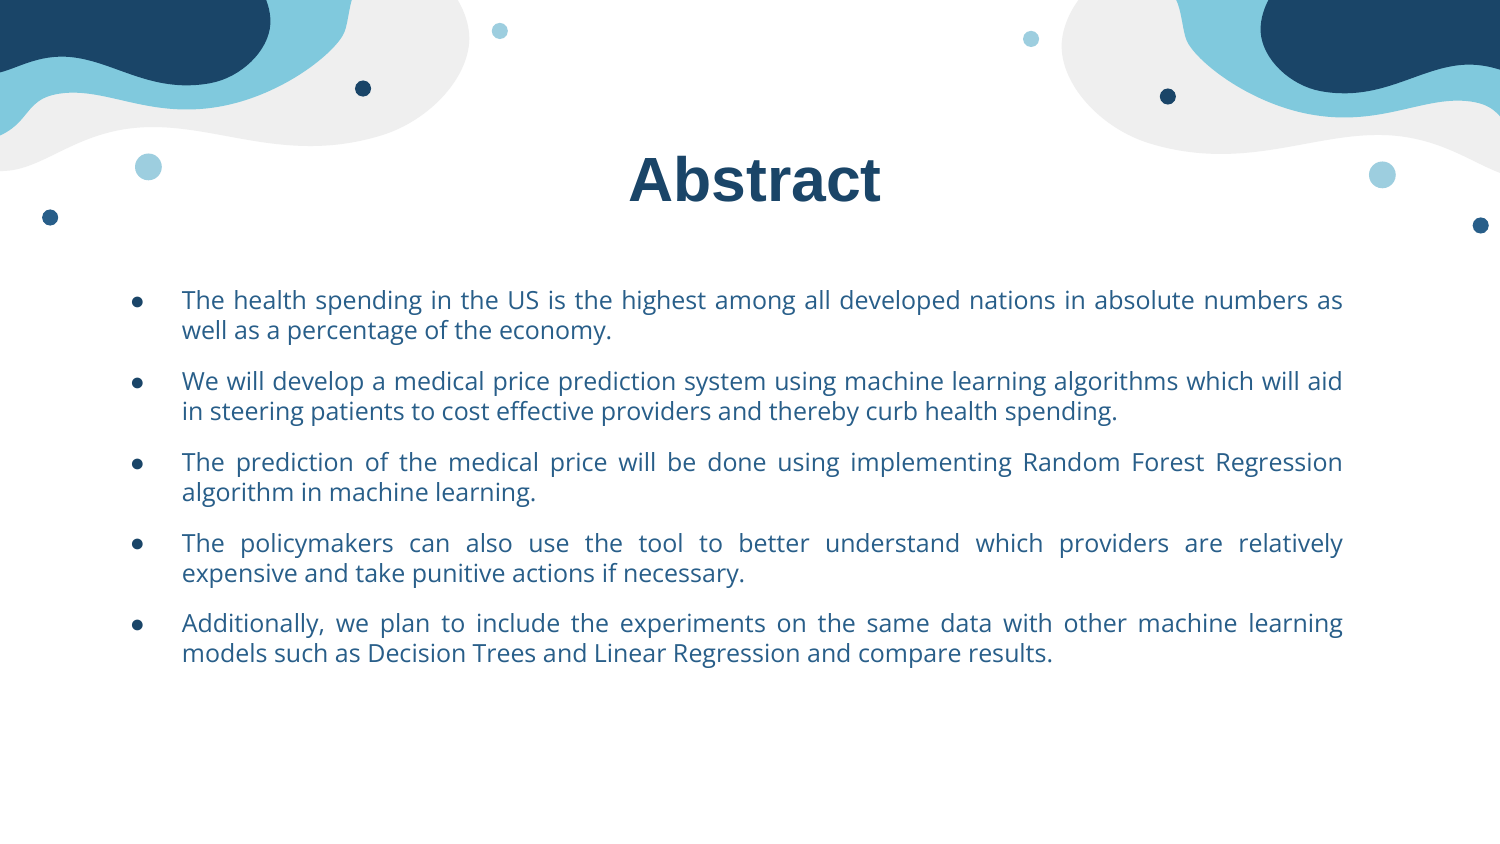

# Abstract
The health spending in the US is the highest among all developed nations in absolute numbers as well as a percentage of the economy.
We will develop a medical price prediction system using machine learning algorithms which will aid in steering patients to cost effective providers and thereby curb health spending.
The prediction of the medical price will be done using implementing Random Forest Regression algorithm in machine learning.
The policymakers can also use the tool to better understand which providers are relatively expensive and take punitive actions if necessary.
Additionally, we plan to include the experiments on the same data with other machine learning models such as Decision Trees and Linear Regression and compare results.